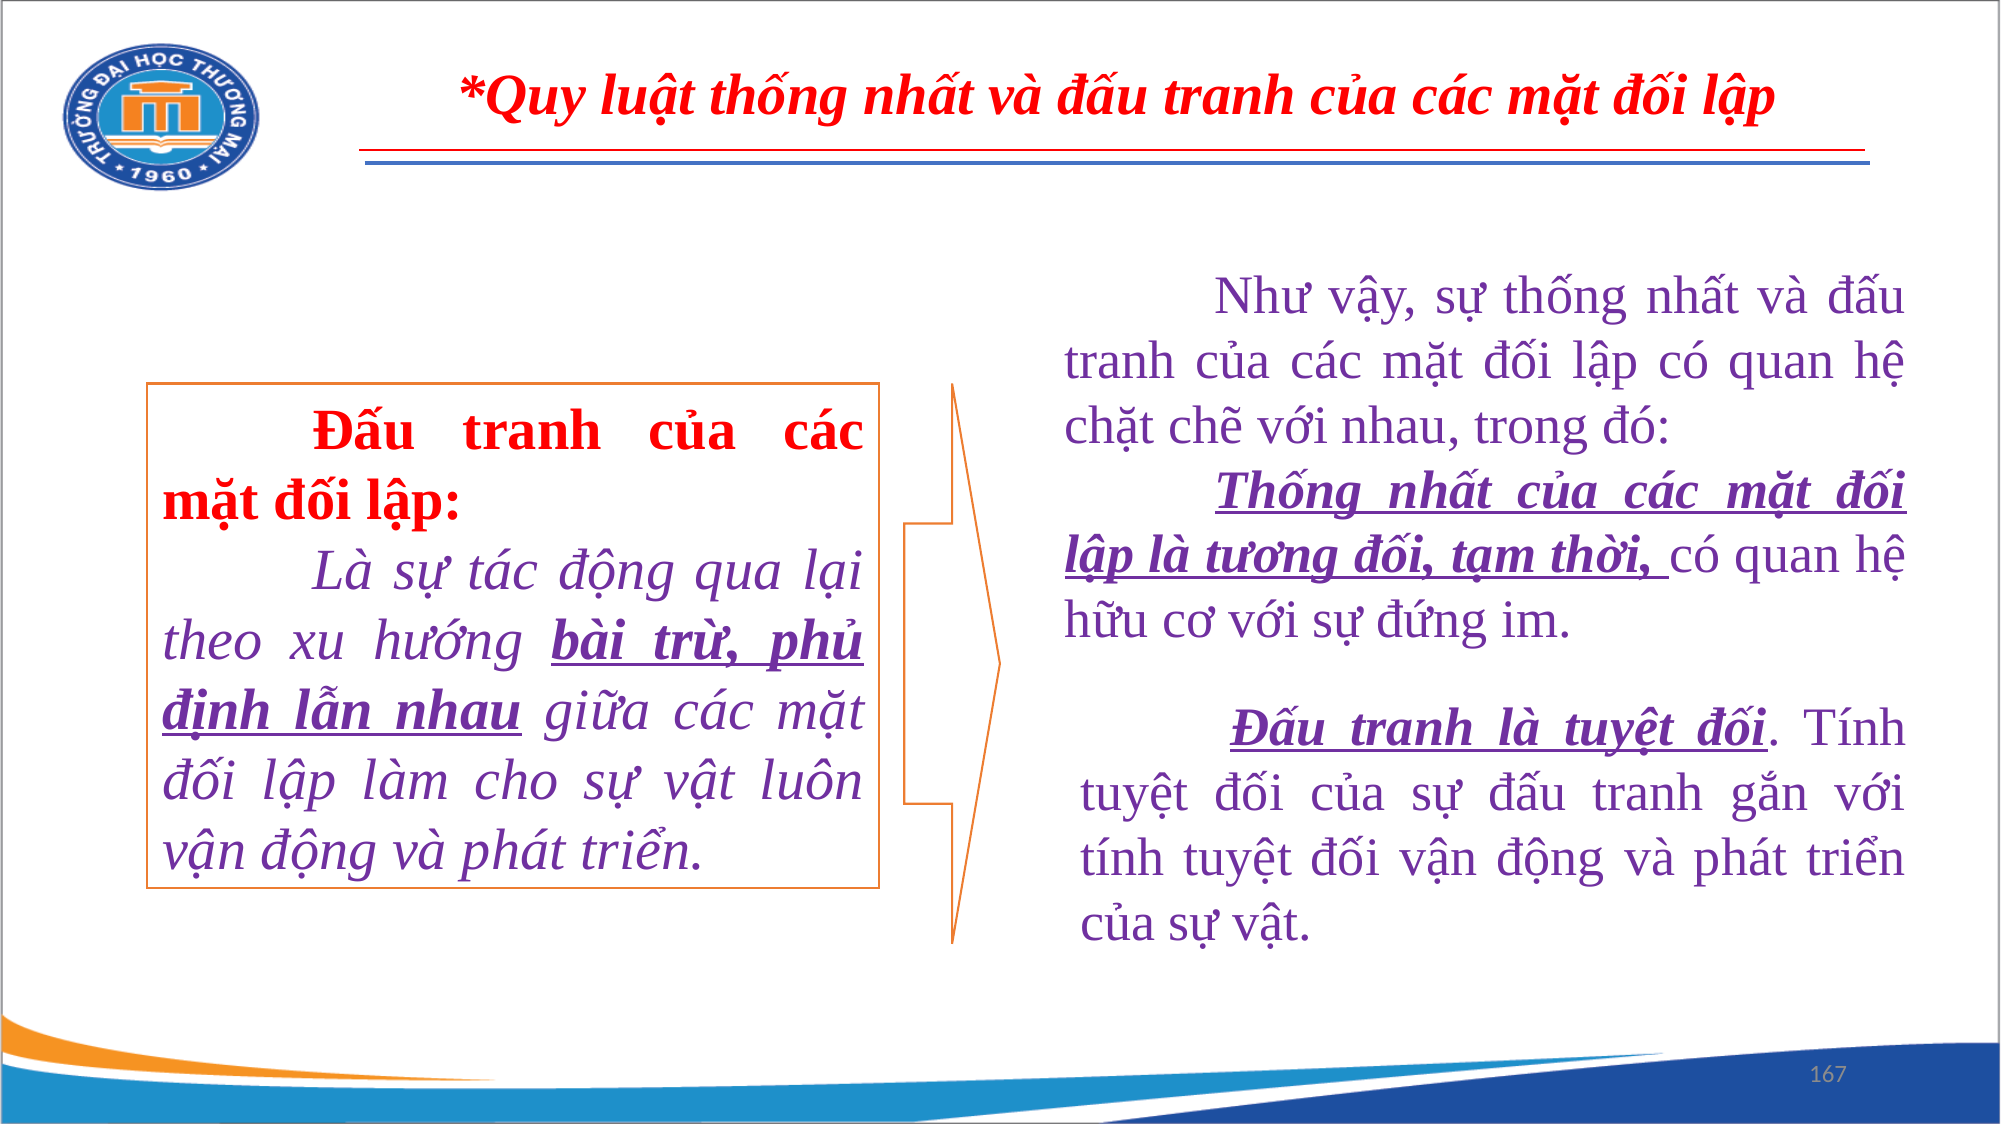

*Quy luật thống nhất và đấu tranh của các mặt đối lập
	Như vậy, sự thống nhất và đấu tranh của các mặt đối lập có quan hệ chặt chẽ với nhau, trong đó:
	Thống nhất của các mặt đối lập là tương đối, tạm thời, có quan hệ hữu cơ với sự đứng im.
	Đấu tranh của các mặt đối lập:
	Là sự tác động qua lại theo xu hướng bài trừ, phủ định lẫn nhau giữa các mặt đối lập làm cho sự vật luôn vận động và phát triển.

	Đấu tranh là tuyệt đối. Tính tuyệt đối của sự đấu tranh gắn với tính tuyệt đối vận động và phát triển của sự vật.
167